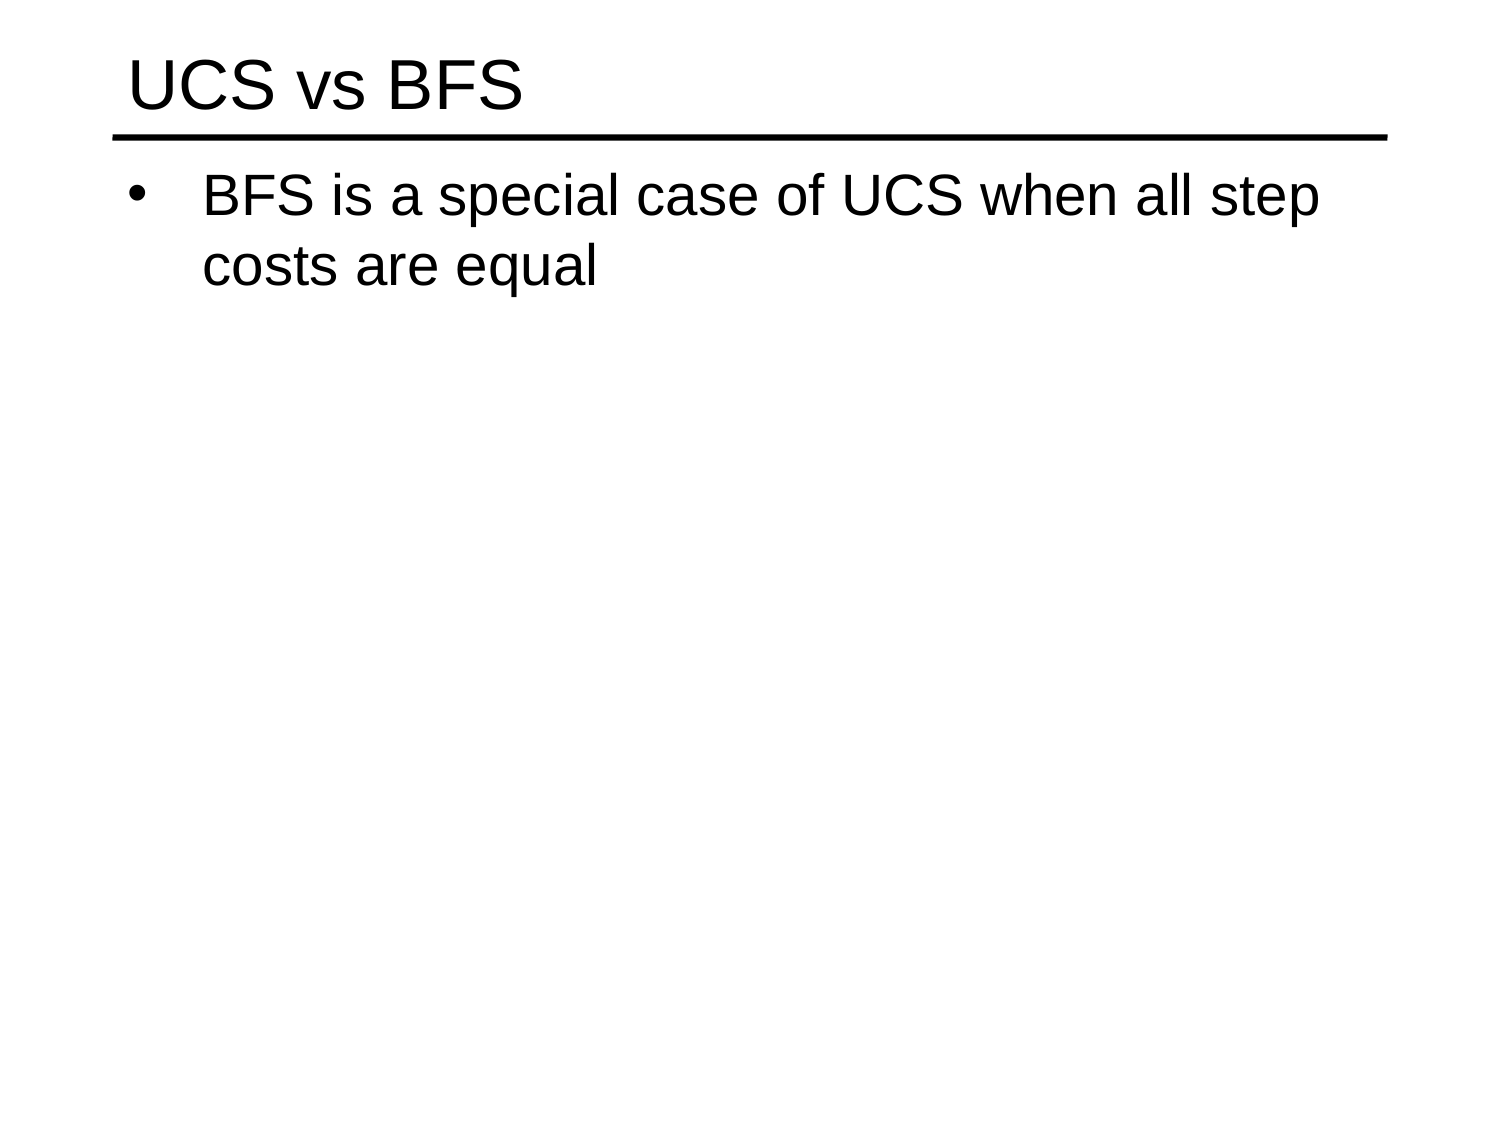

# UCS vs BFS
BFS is a special case of UCS when all step costs are equal